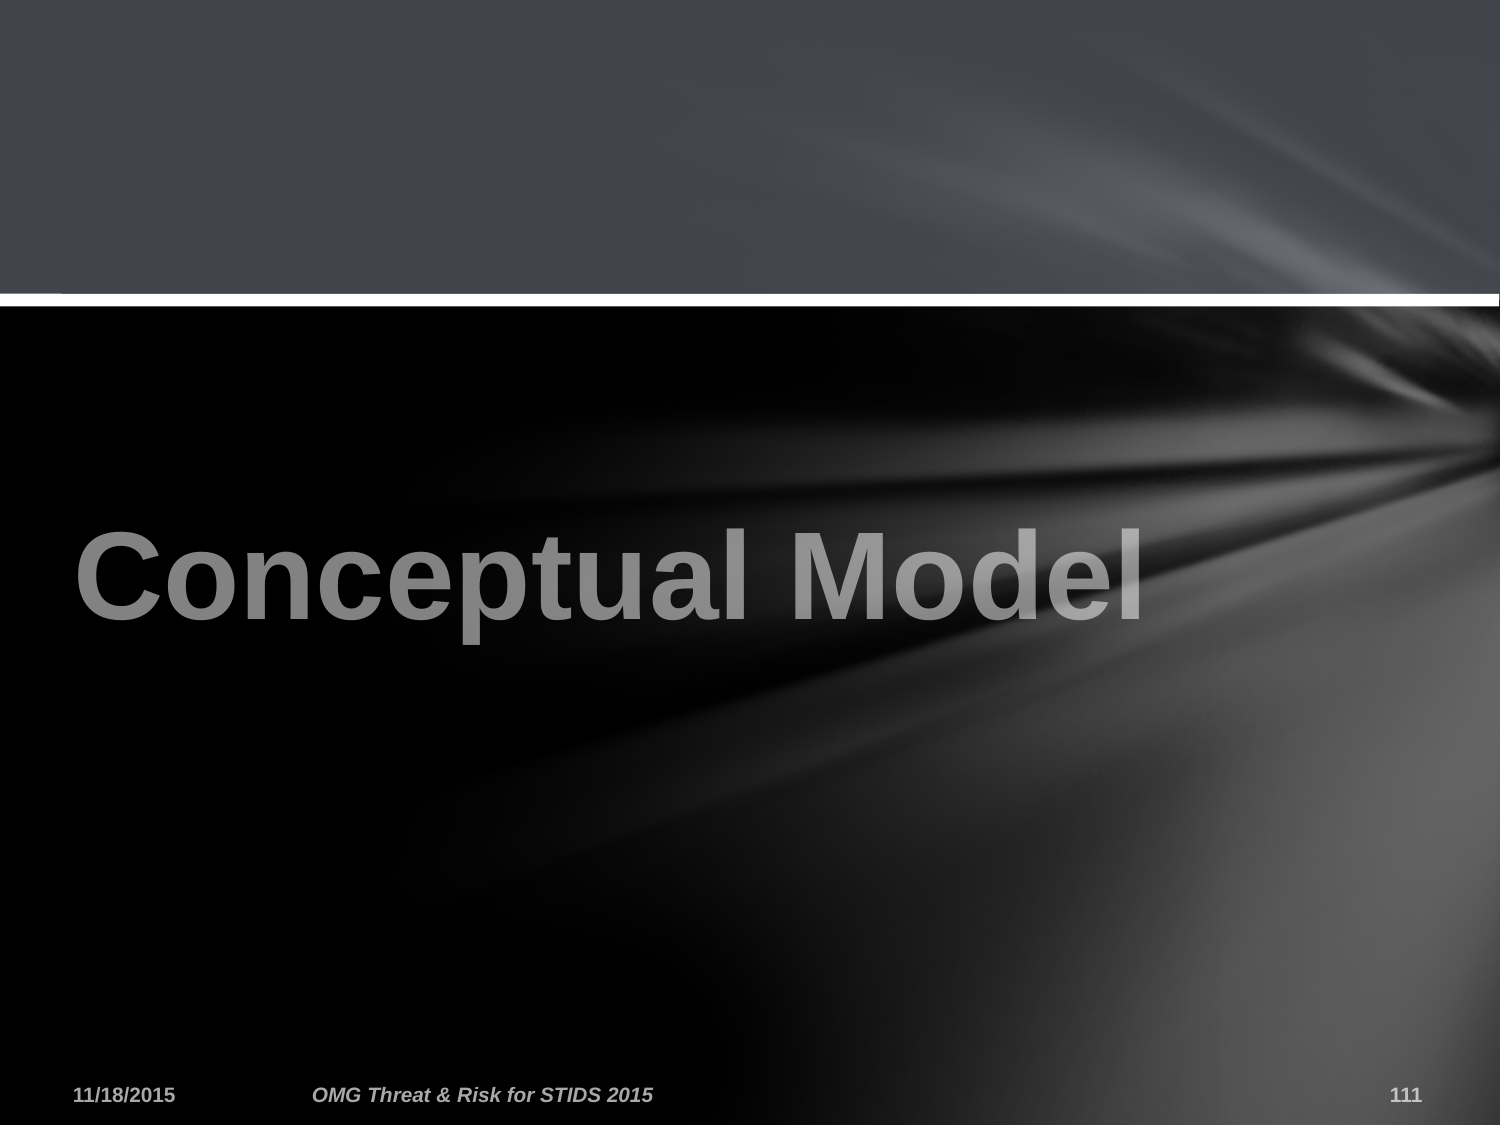

# Conceptual Model

11/18/2015
OMG Threat & Risk for STIDS 2015
111